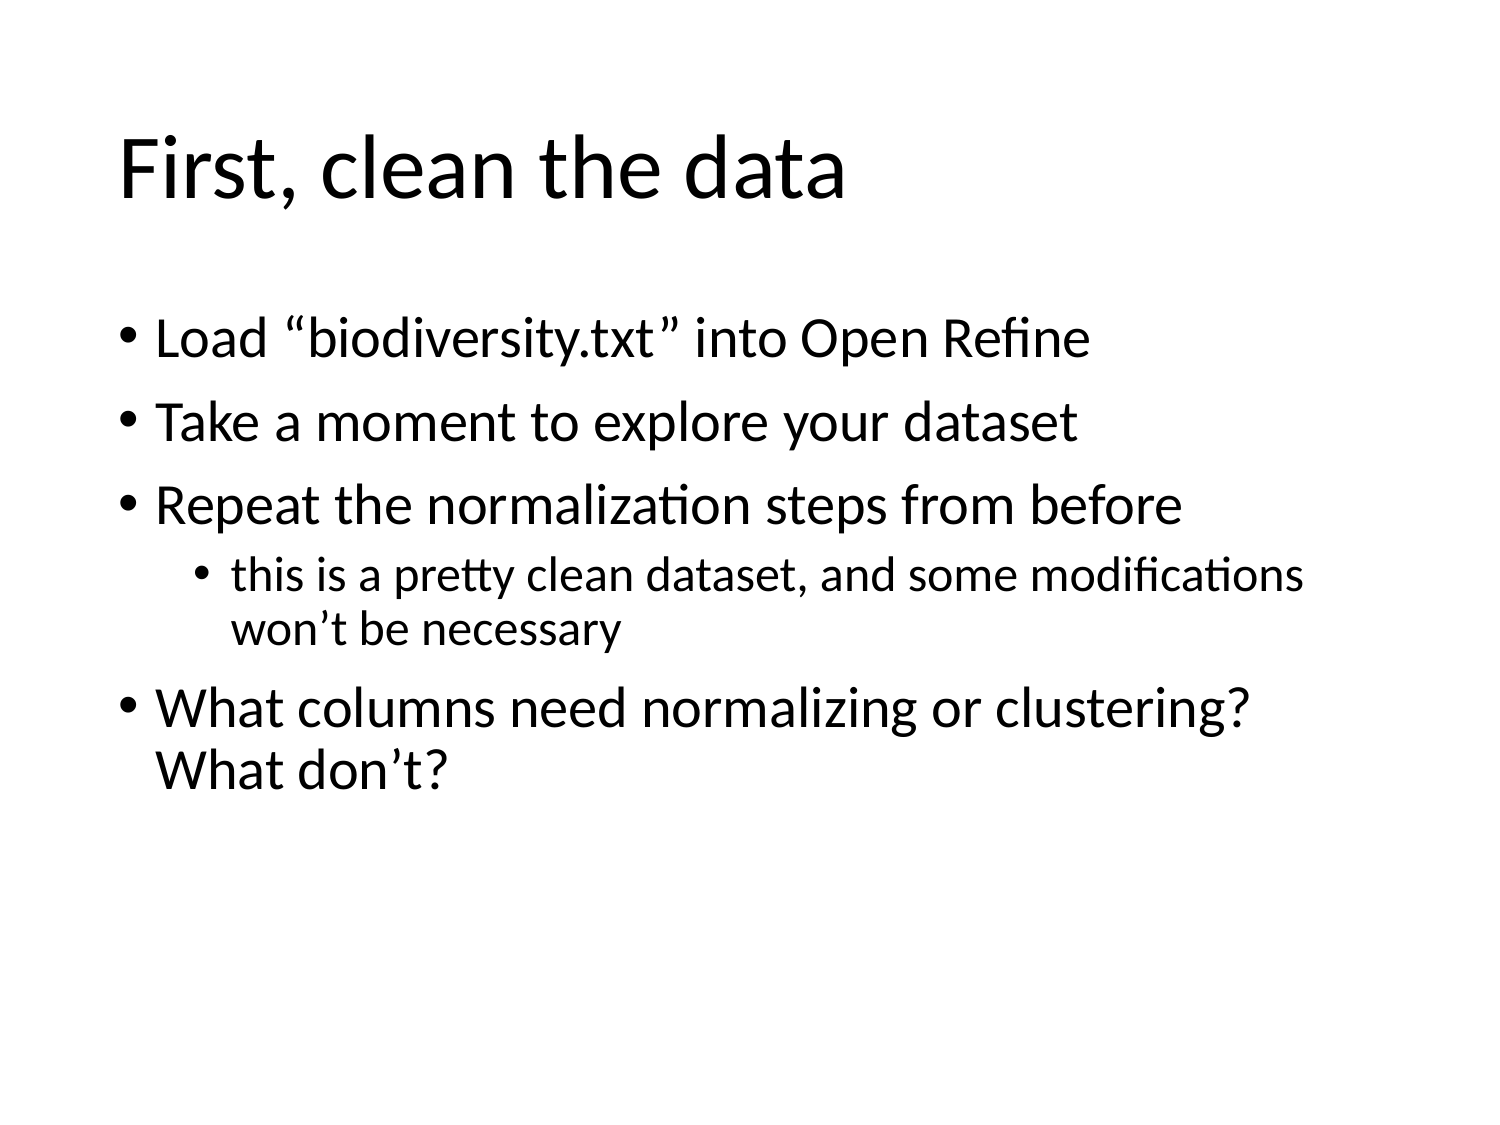

# First, clean the data
Load “biodiversity.txt” into Open Refine
Take a moment to explore your dataset
Repeat the normalization steps from before
this is a pretty clean dataset, and some modifications won’t be necessary
What columns need normalizing or clustering? What don’t?